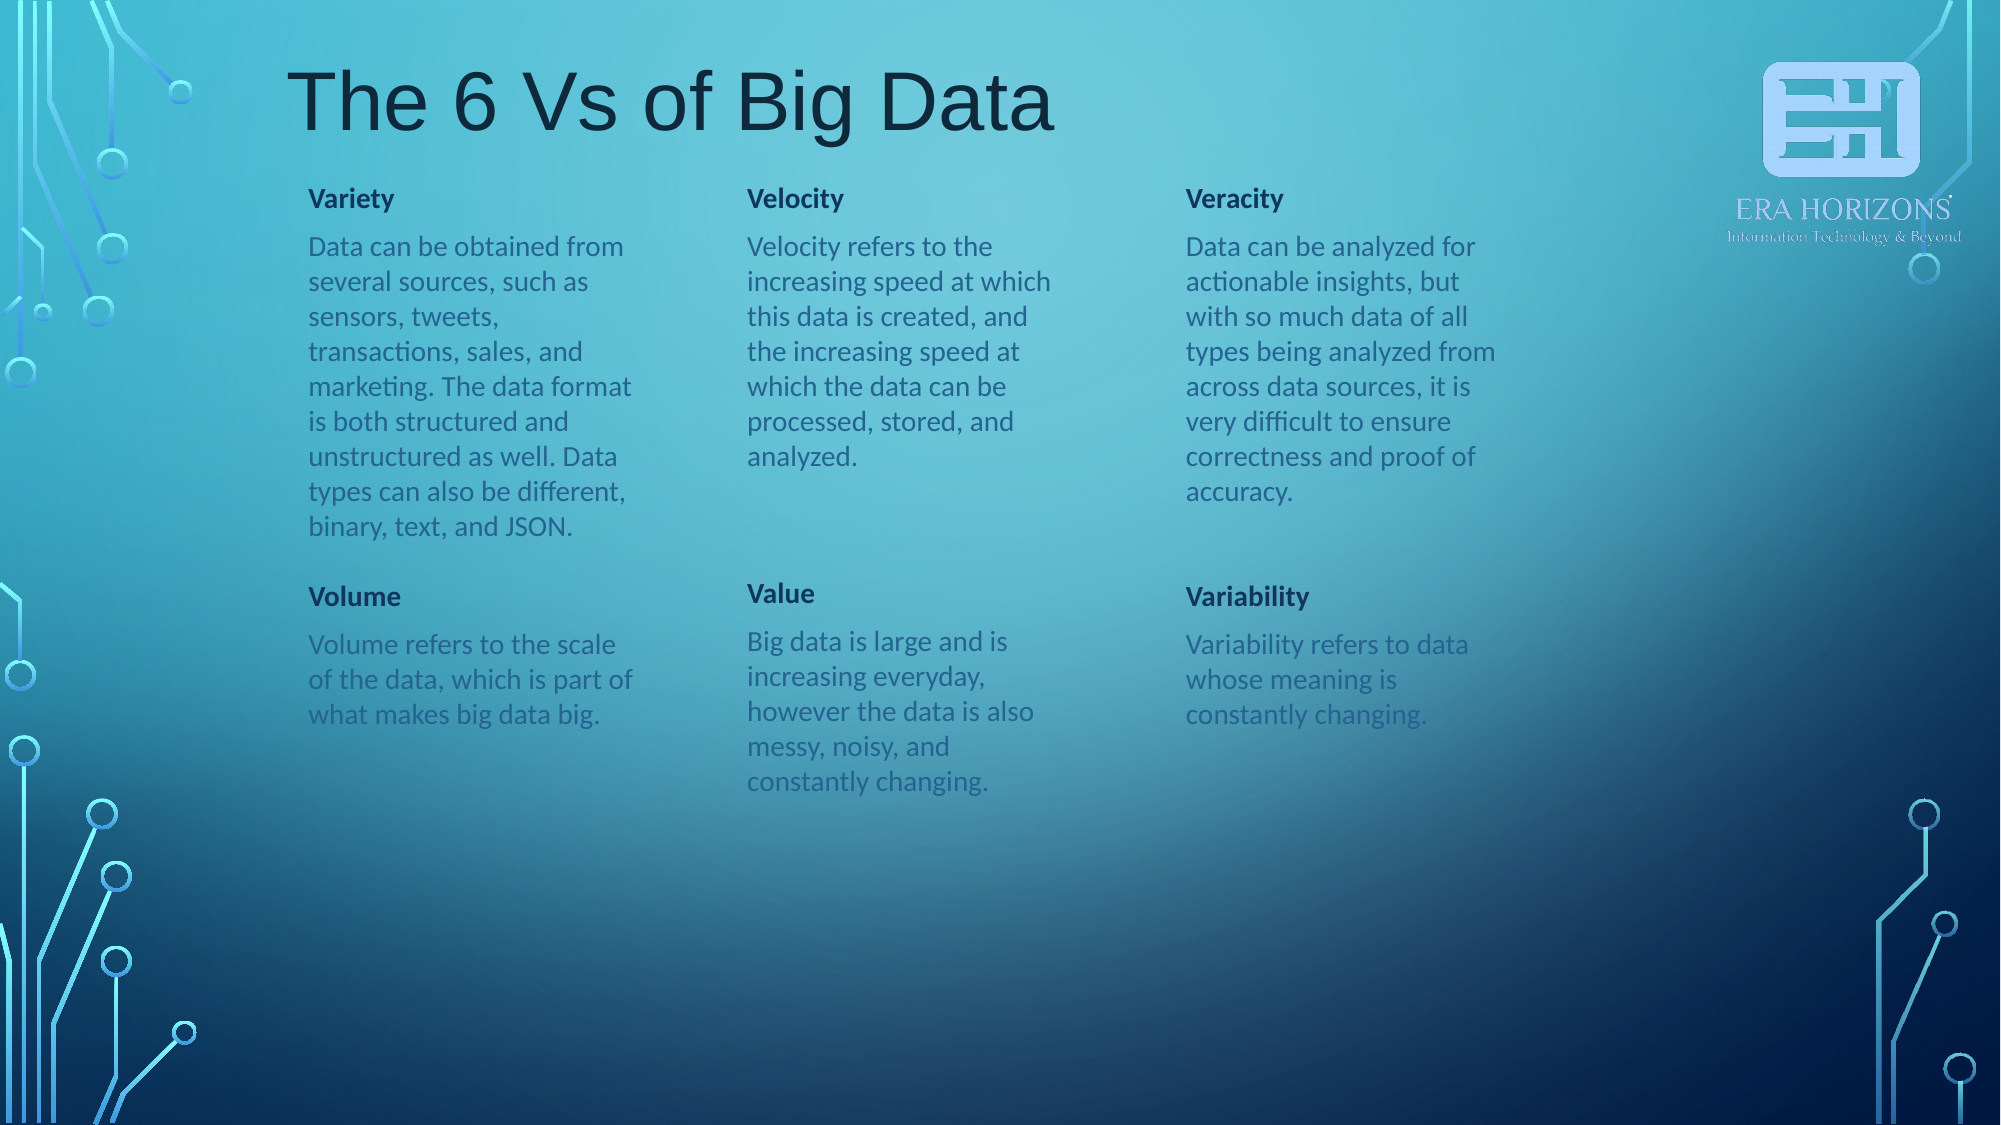

The 6 Vs of Big Data
Variety
Data can be obtained from several sources, such as sensors, tweets, transactions, sales, and marketing. The data format is both structured and unstructured as well. Data types can also be different, binary, text, and JSON.
Velocity
Velocity refers to the increasing speed at which this data is created, and the increasing speed at which the data can be processed, stored, and analyzed.
Veracity
Data can be analyzed for actionable insights, but with so much data of all types being analyzed from across data sources, it is very difficult to ensure correctness and proof of accuracy.
Value
Big data is large and is increasing everyday, however the data is also messy, noisy, and constantly changing.
Volume
Volume refers to the scale of the data, which is part of what makes big data big.
Variability
Variability refers to data whose meaning is constantly changing.